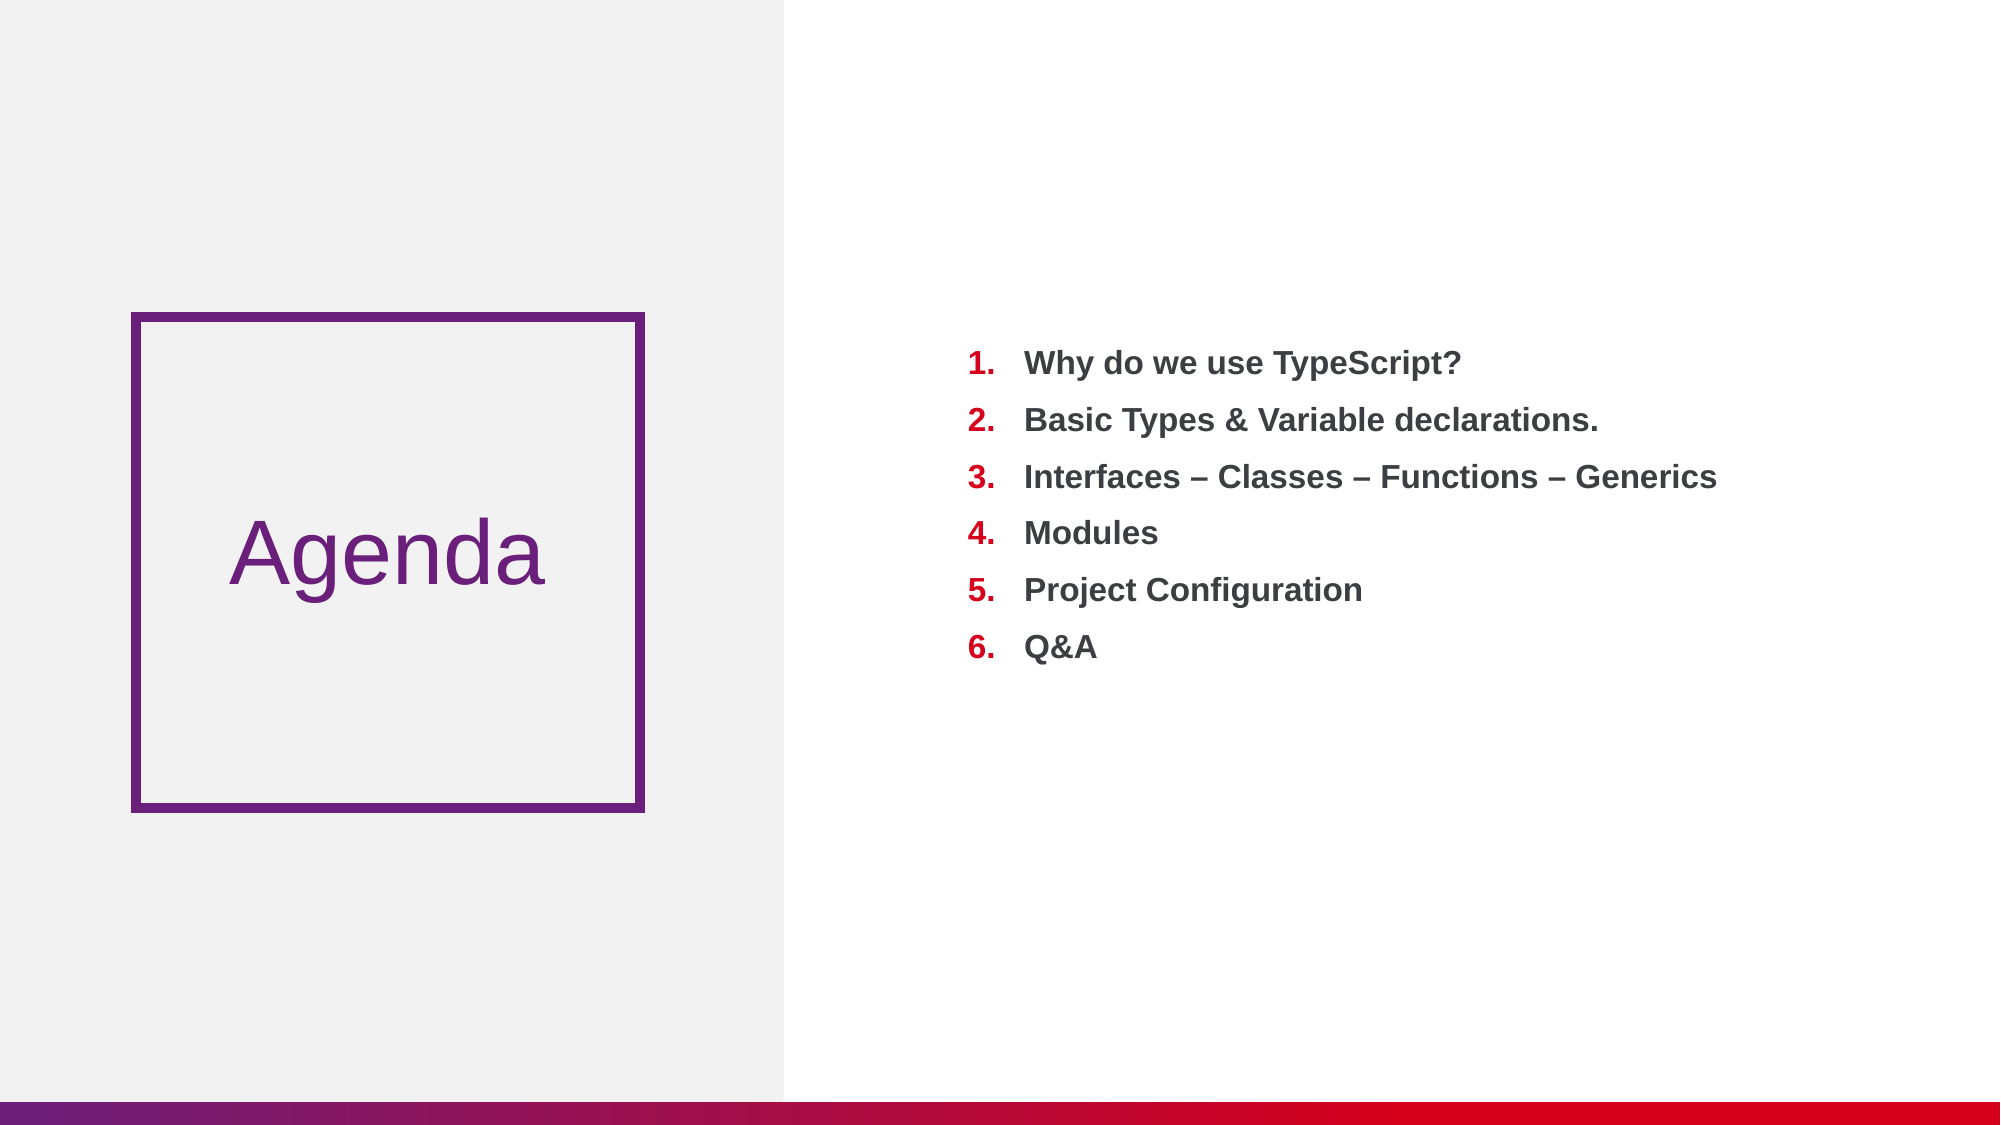

Why do we use TypeScript?
Basic Types & Variable declarations.
Interfaces – Classes – Functions – Generics
Modules
Project Configuration
Q&A